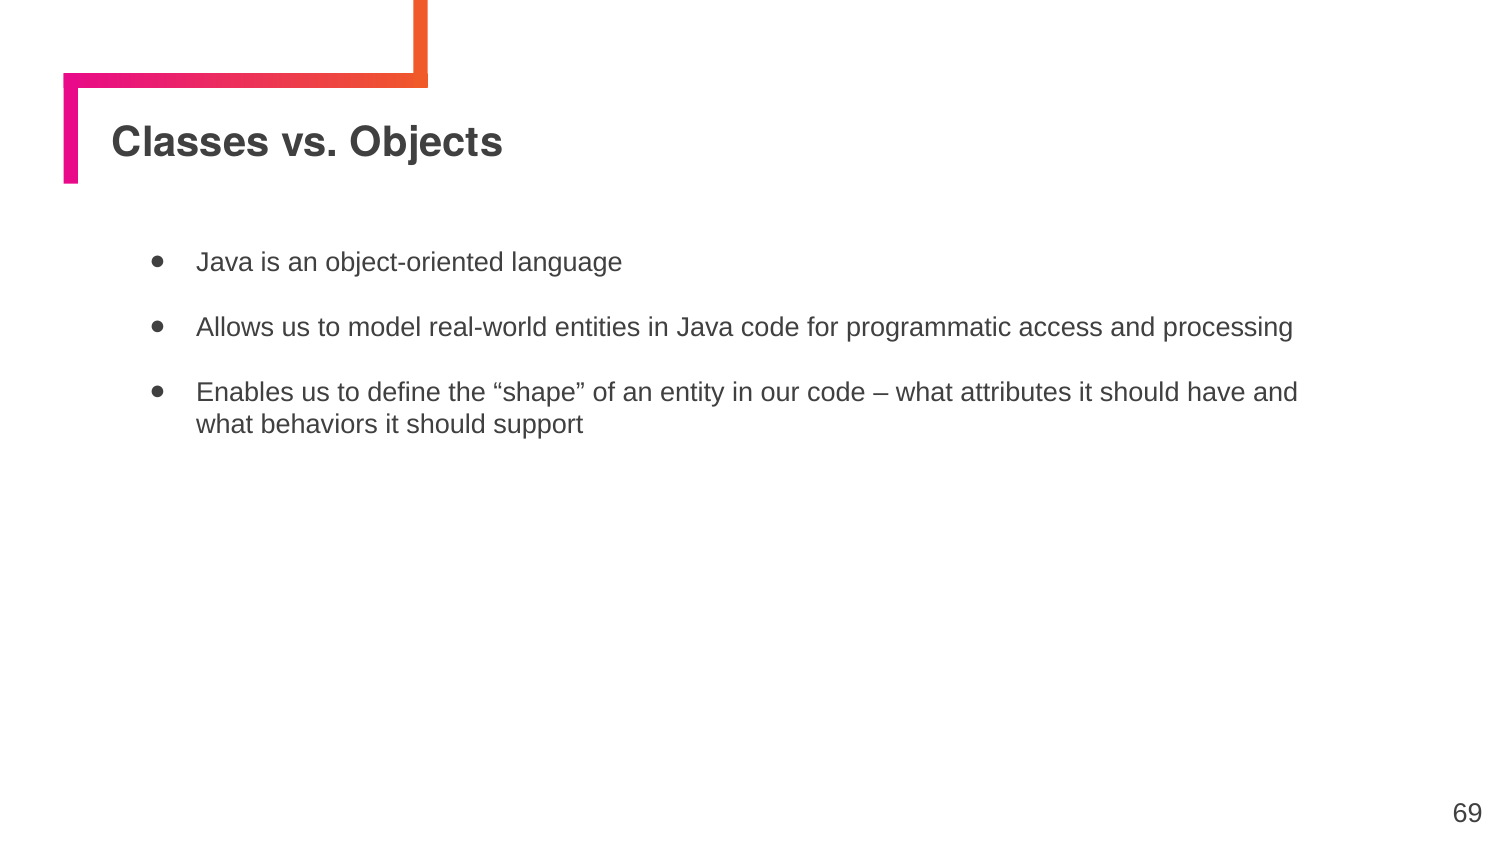

# Classes vs. Objects

Java is an object-oriented language

Allows us to model real-world entities in Java code for programmatic access and processing

Enables us to define the “shape” of an entity in our code – what attributes it should have and what behaviors it should support

69